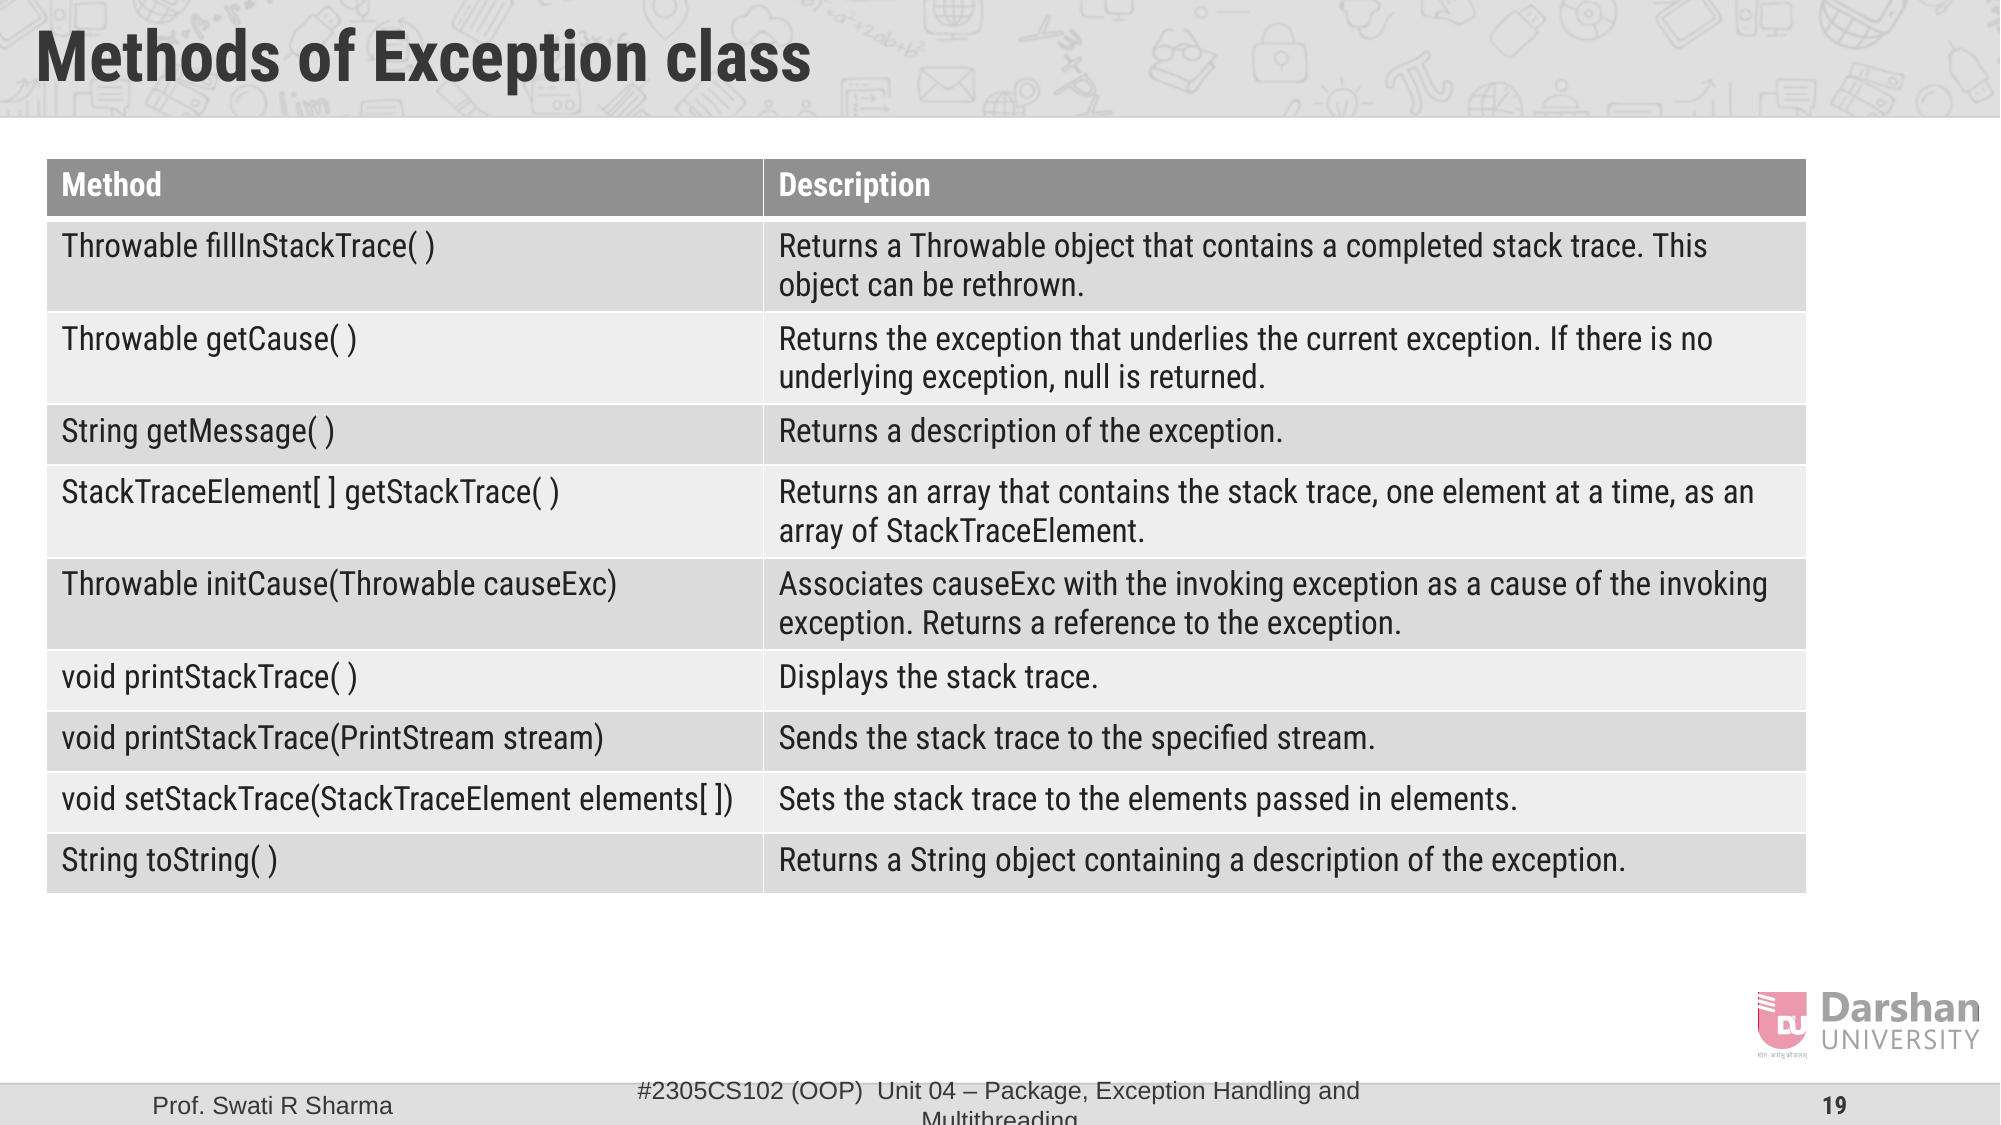

# Methods of Exception class
| Method | Description |
| --- | --- |
| Throwable fillInStackTrace( ) | Returns a Throwable object that contains a completed stack trace. This object can be rethrown. |
| Throwable getCause( ) | Returns the exception that underlies the current exception. If there is no underlying exception, null is returned. |
| String getMessage( ) | Returns a description of the exception. |
| StackTraceElement[ ] getStackTrace( ) | Returns an array that contains the stack trace, one element at a time, as an array of StackTraceElement. |
| Throwable initCause(Throwable causeExc) | Associates causeExc with the invoking exception as a cause of the invoking exception. Returns a reference to the exception. |
| void printStackTrace( ) | Displays the stack trace. |
| void printStackTrace(PrintStream stream) | Sends the stack trace to the specified stream. |
| void setStackTrace(StackTraceElement elements[ ]) | Sets the stack trace to the elements passed in elements. |
| String toString( ) | Returns a String object containing a description of the exception. |